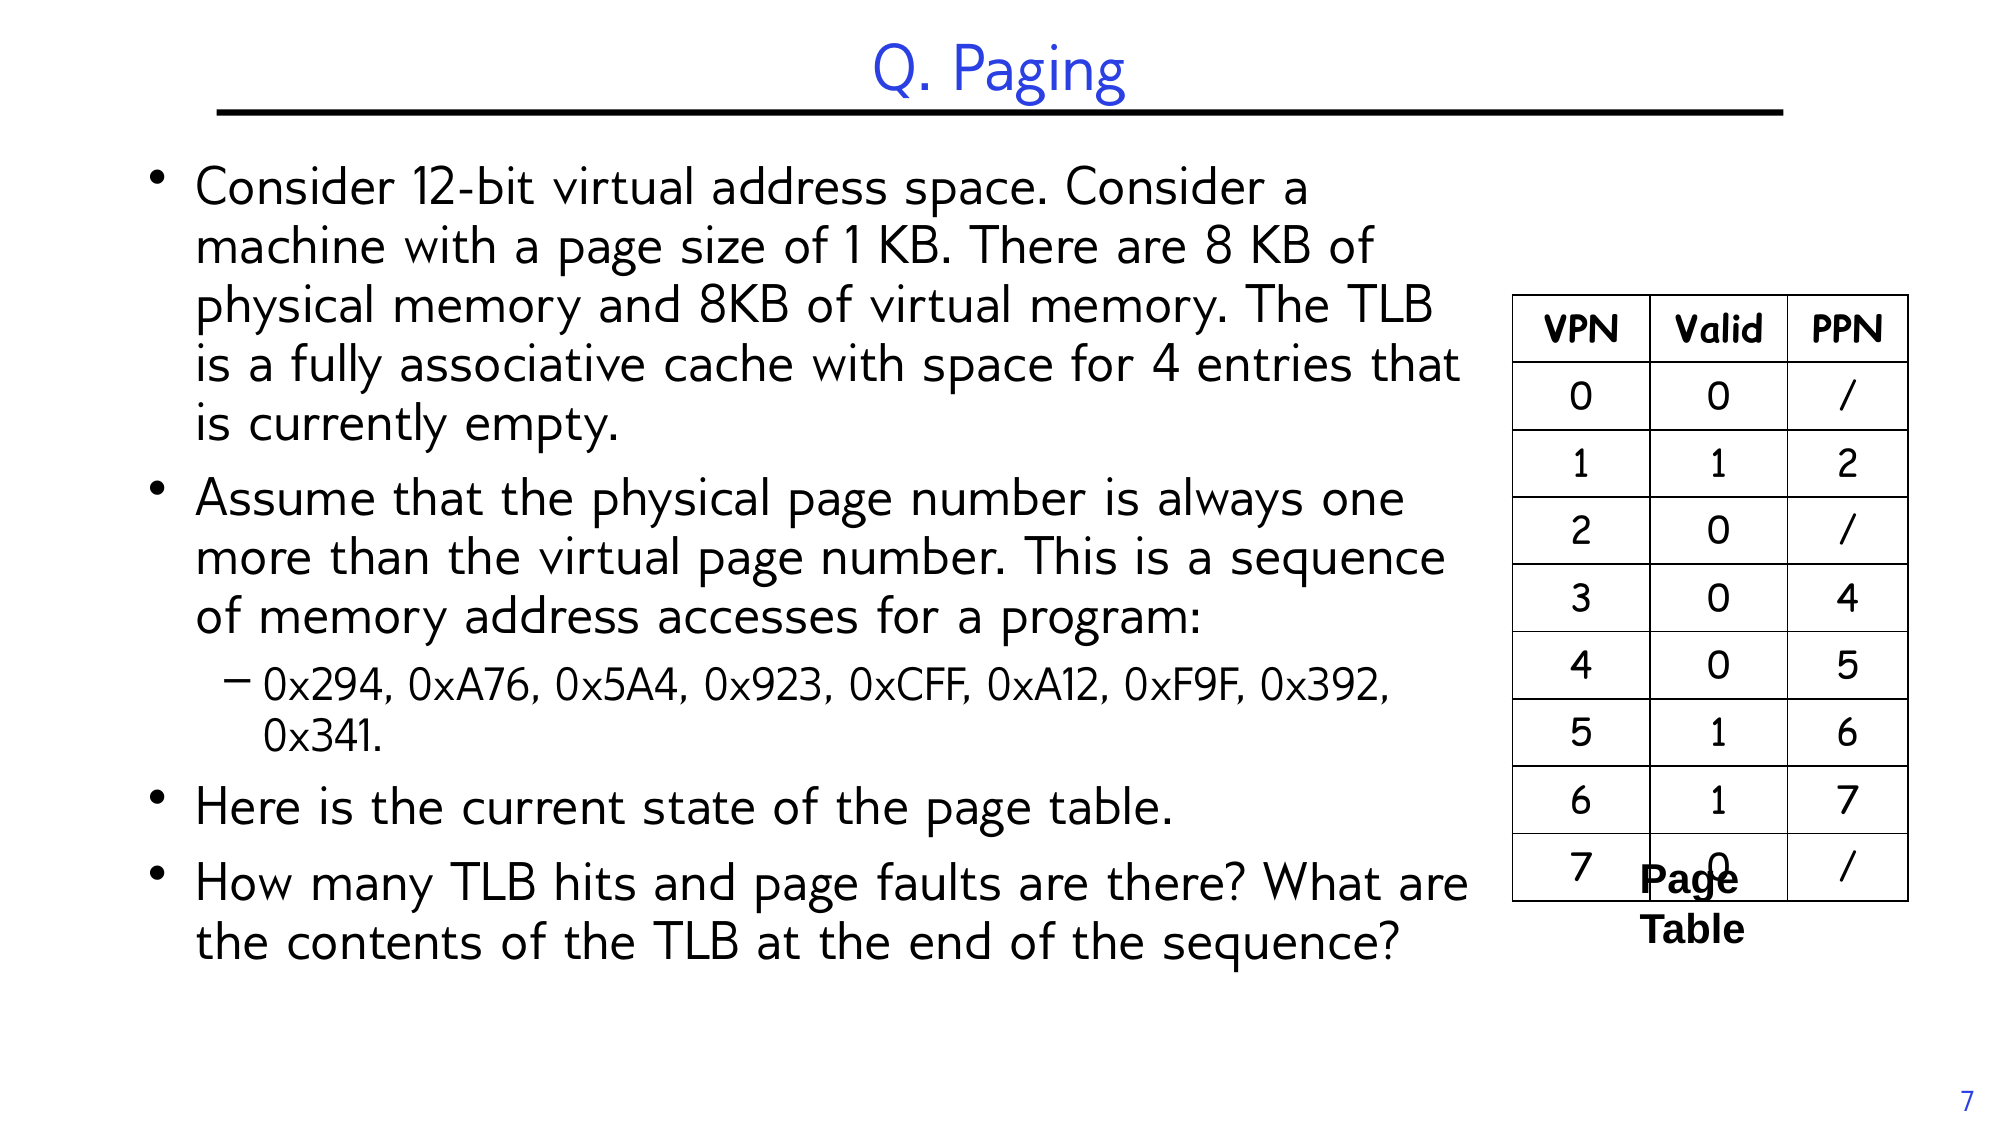

# Q. Paging
Consider 12-bit virtual address space. Consider a machine with a page size of 1 KB. There are 8 KB of physical memory and 8KB of virtual memory. The TLB is a fully associative cache with space for 4 entries that is currently empty.
Assume that the physical page number is always one more than the virtual page number. This is a sequence of memory address accesses for a program:
0x294, 0xA76, 0x5A4, 0x923, 0xCFF, 0xA12, 0xF9F, 0x392, 0x341.
Here is the current state of the page table.
How many TLB hits and page faults are there? What are the contents of the TLB at the end of the sequence?
| VPN | Valid | PPN |
| --- | --- | --- |
| 0 | 0 | / |
| 1 | 1 | 2 |
| 2 | 0 | / |
| 3 | 0 | 4 |
| 4 | 0 | 5 |
| 5 | 1 | 6 |
| 6 | 1 | 7 |
| 7 | 0 | / |
Page Table